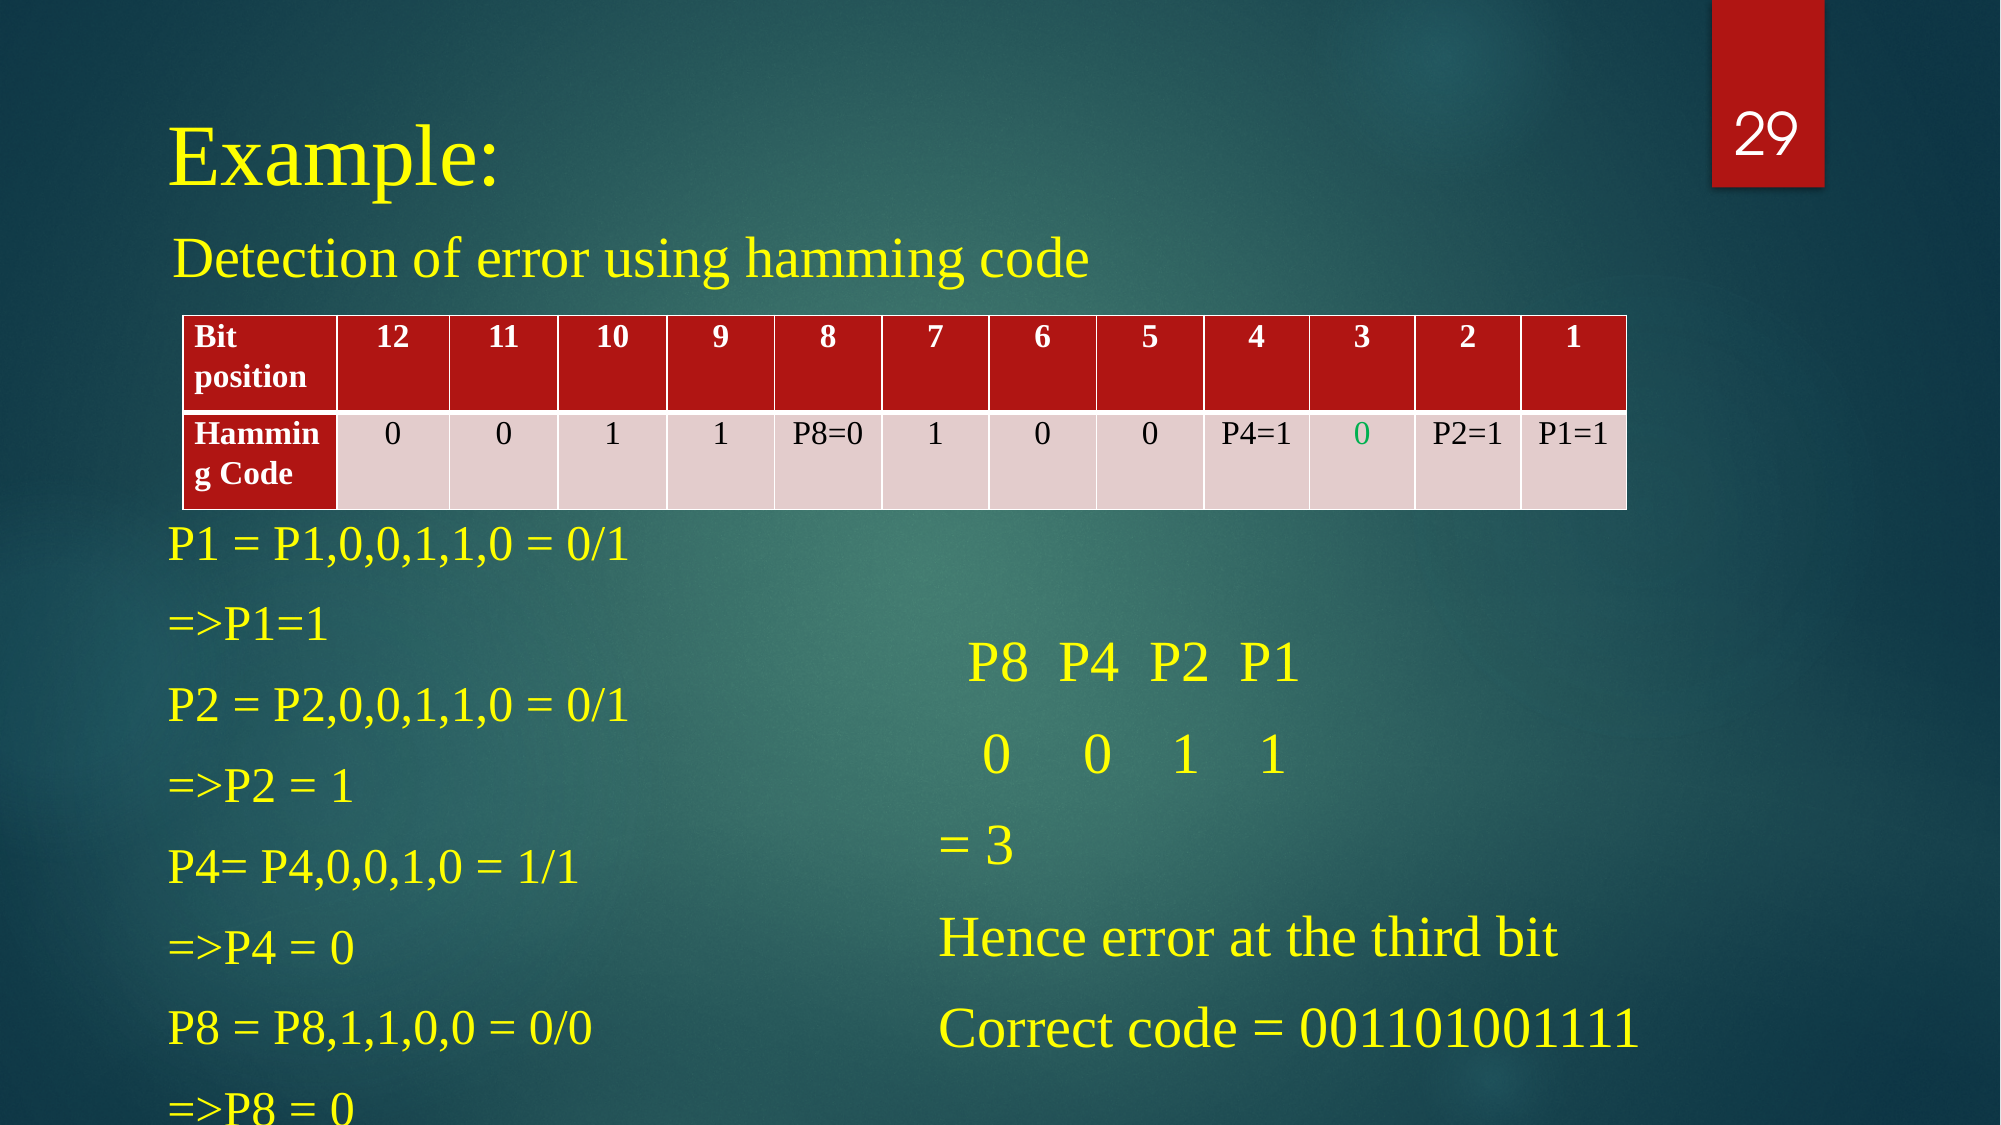

29
Example:
Detection of error using hamming code
| Bit position | 12 | 11 | 10 | 9 | 8 | 7 | 6 | 5 | 4 | 3 | 2 | 1 |
| --- | --- | --- | --- | --- | --- | --- | --- | --- | --- | --- | --- | --- |
| Hamming Code | 0 | 0 | 1 | 1 | P8=0 | 1 | 0 | 0 | P4=1 | 0 | P2=1 | P1=1 |
P1 = P1,0,0,1,1,0 = 0/1
=>P1=1
P2 = P2,0,0,1,1,0 = 0/1
=>P2 = 1
P4= P4,0,0,1,0 = 1/1
=>P4 = 0
P8 = P8,1,1,0,0 = 0/0
=>P8 = 0
  P8  P4  P2  P1
   0     0    1    1
= 3
Hence error at the third bit
Correct code = 001101001111